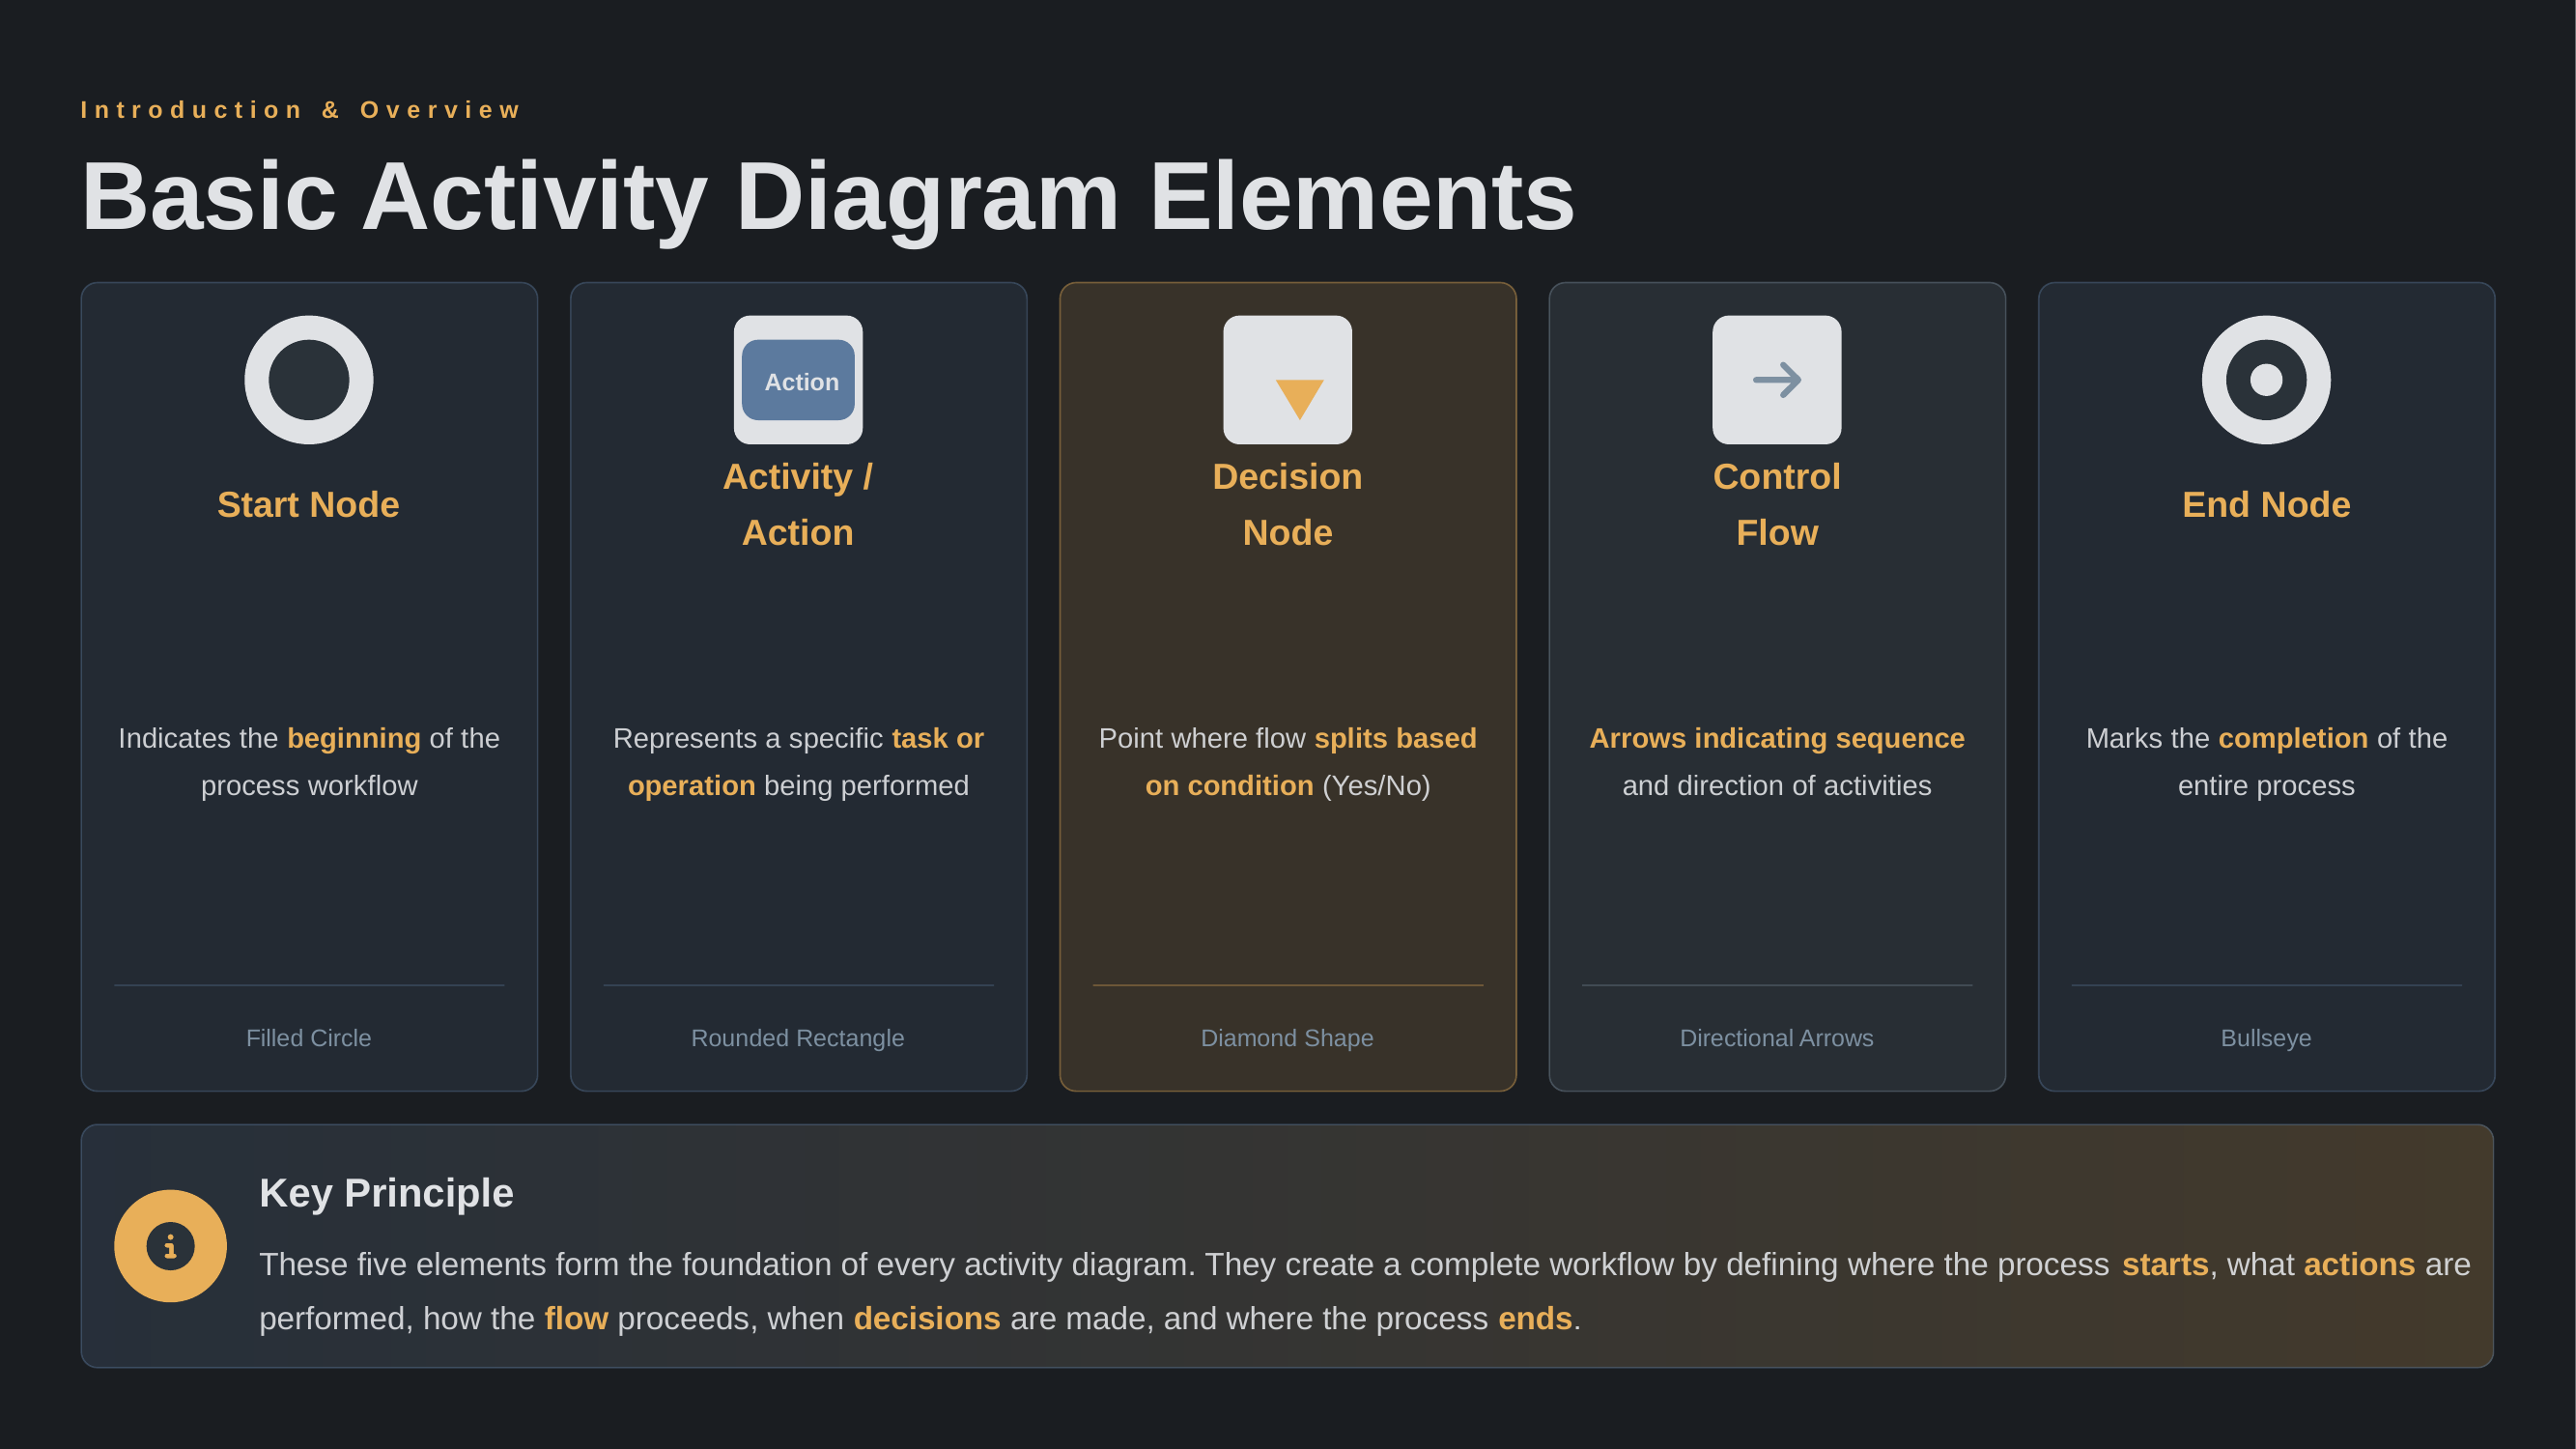

Introduction & Overview
Basic Activity Diagram Elements

Action

Start Node
Activity / Action
Decision Node
Control Flow
End Node
Indicates the beginning of the process workflow
Represents a specific task or operation being performed
Point where flow splits based on condition (Yes/No)
Arrows indicating sequence and direction of activities
Marks the completion of the entire process

Filled Circle
Rounded Rectangle
Diamond Shape
Directional Arrows
Bullseye

Key Principle

These five elements form the foundation of every activity diagram. They create a complete workflow by defining where the process starts, what actions are performed, how the flow proceeds, when decisions are made, and where the process ends.